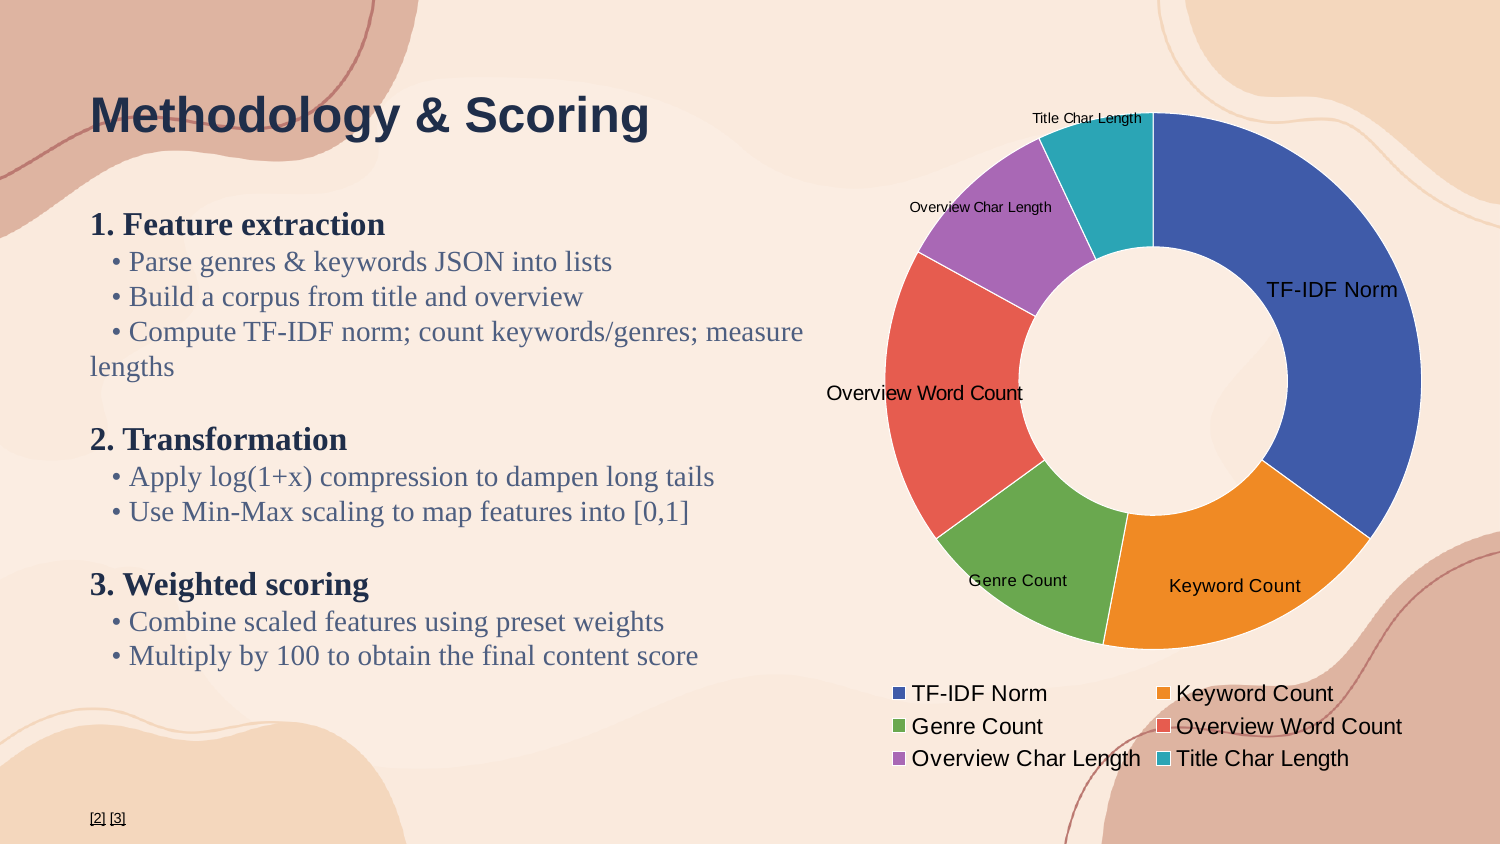

Methodology & Scoring

### Chart

| Category | Feature Weights (%) |
|---|---|
| TF‑IDF Norm | 35.0 |
| Keyword Count | 18.0 |
| Genre Count | 12.0 |
| Overview Word Count | 18.0 |
| Overview Char Length | 10.0 |
| Title Char Length | 7.0 |
1. Feature extraction
   • Parse genres & keywords JSON into lists
   • Build a corpus from title and overview
   • Compute TF‑IDF norm; count keywords/genres; measure lengths

2. Transformation
   • Apply log(1+x) compression to dampen long tails
   • Use Min‑Max scaling to map features into [0,1]

3. Weighted scoring
   • Combine scaled features using preset weights
   • Multiply by 100 to obtain the final content score
[2] [3]